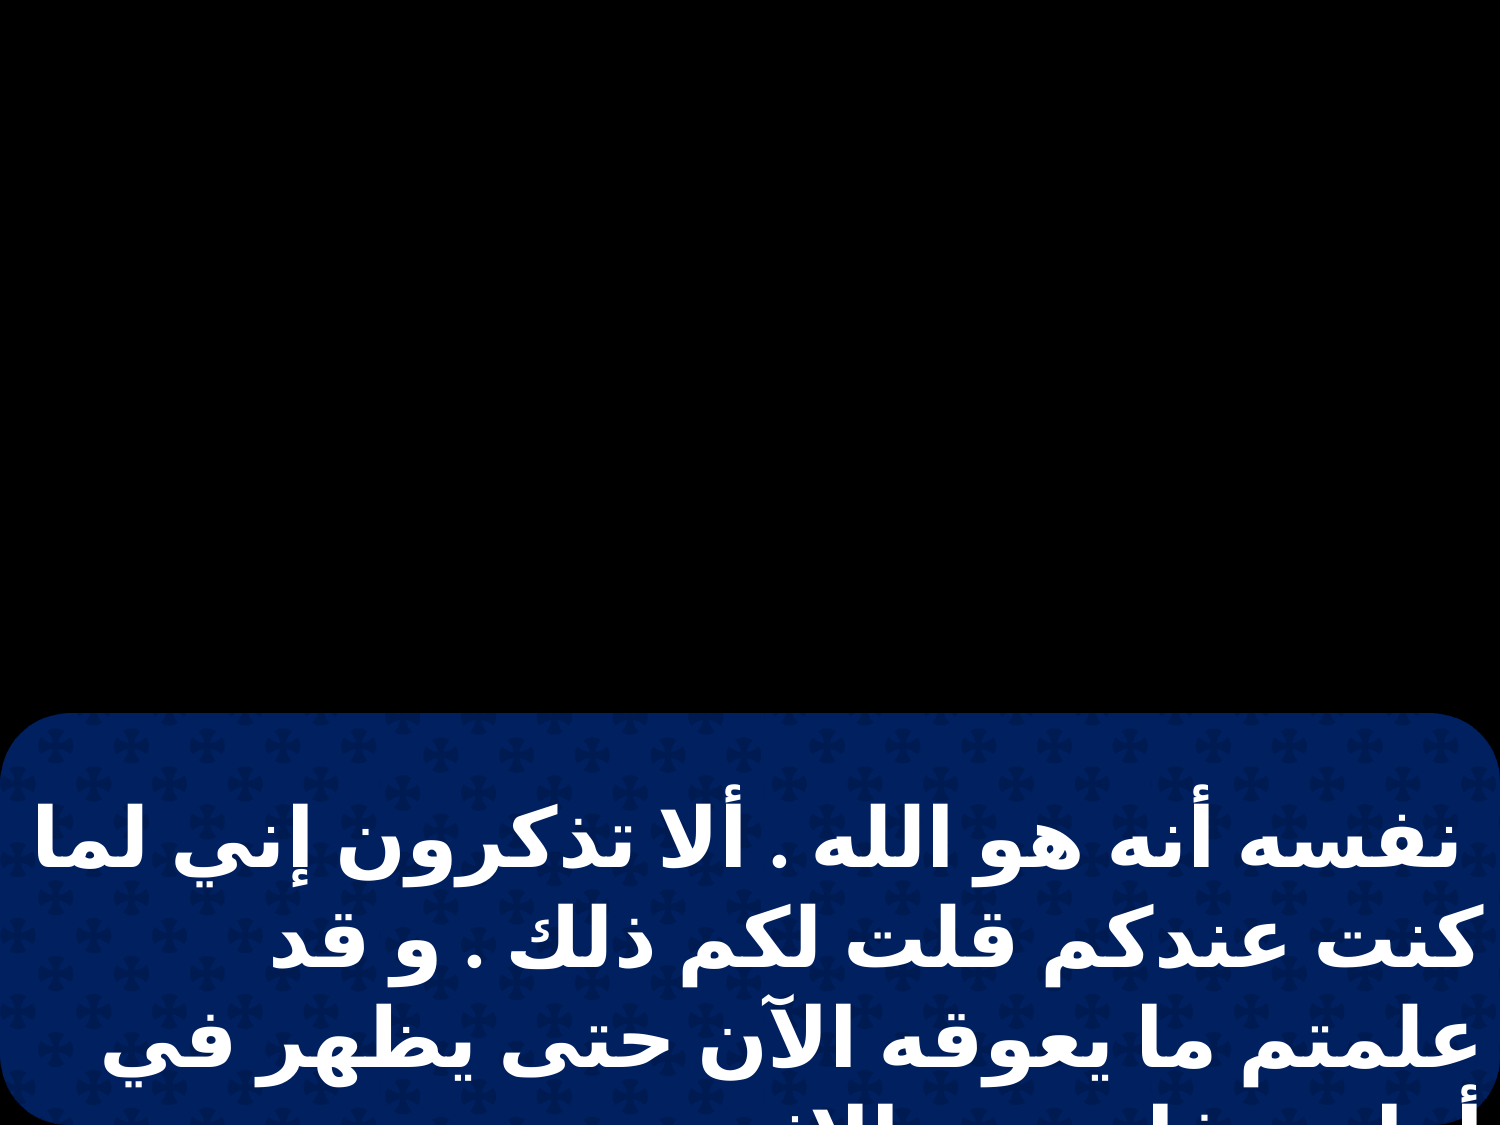

نفسه أنه هو الله . ألا تذكرون إني لما كنت عندكم قلت لكم ذلك . و قد علمتم ما يعوقه الآن حتى يظهر في أوانه . فإن سر الإثم